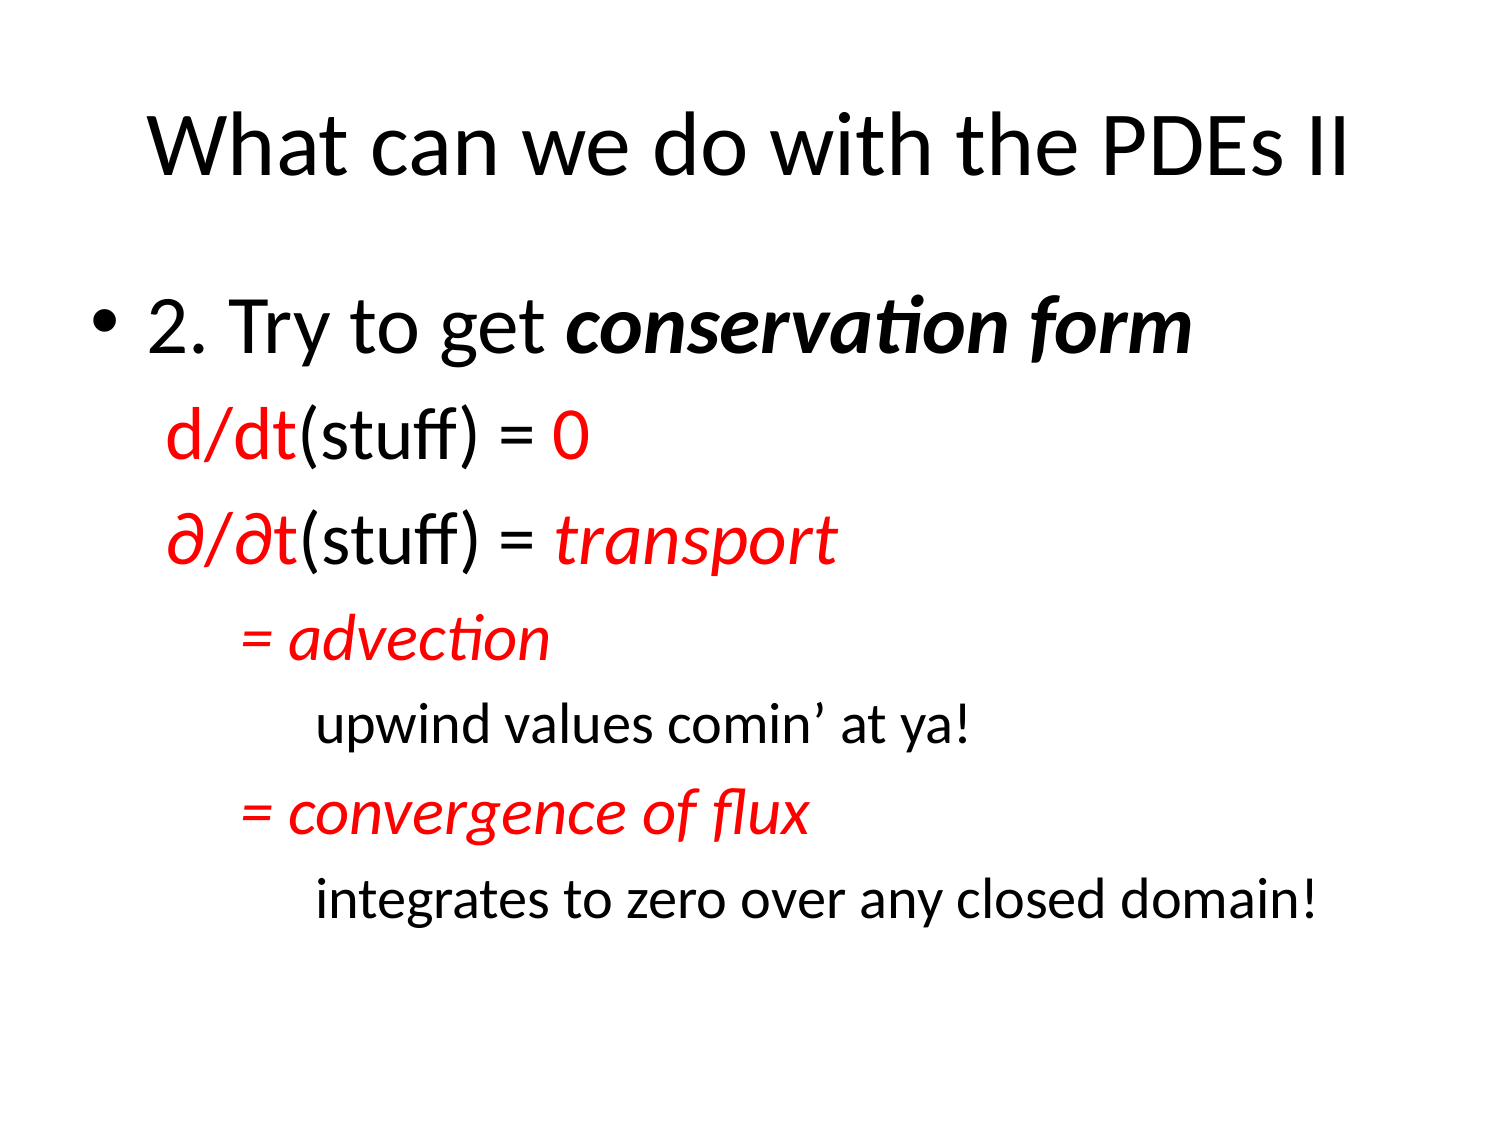

# What can we do with the PDEs II
2. Try to get conservation form
d/dt(stuff) = 0
∂/∂t(stuff) = transport
= advection
upwind values comin’ at ya!
= convergence of flux
integrates to zero over any closed domain!